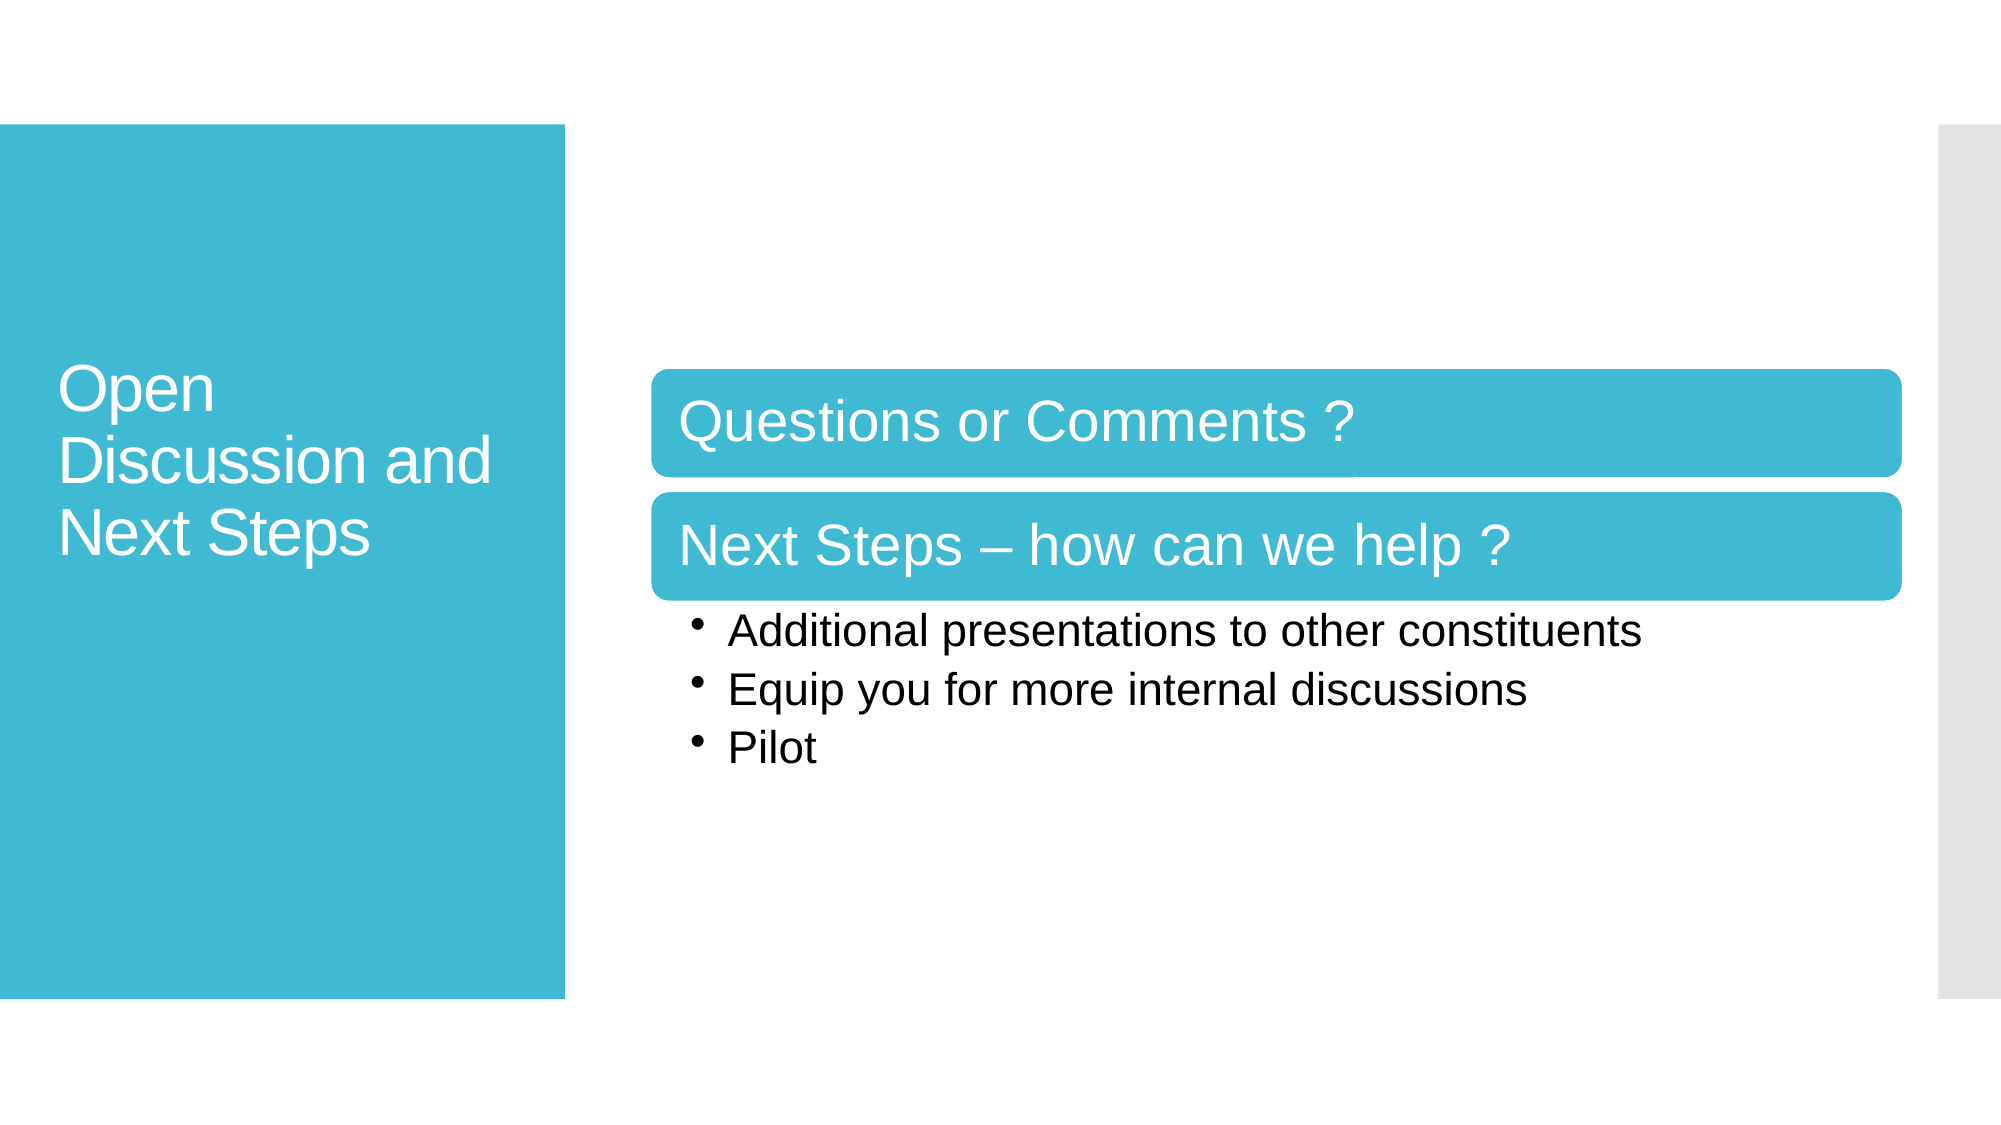

# Open Discussion and Next Steps
Questions or Comments ?
Next Steps – how can we help ?
Additional presentations to other constituents
Equip you for more internal discussions
Pilot